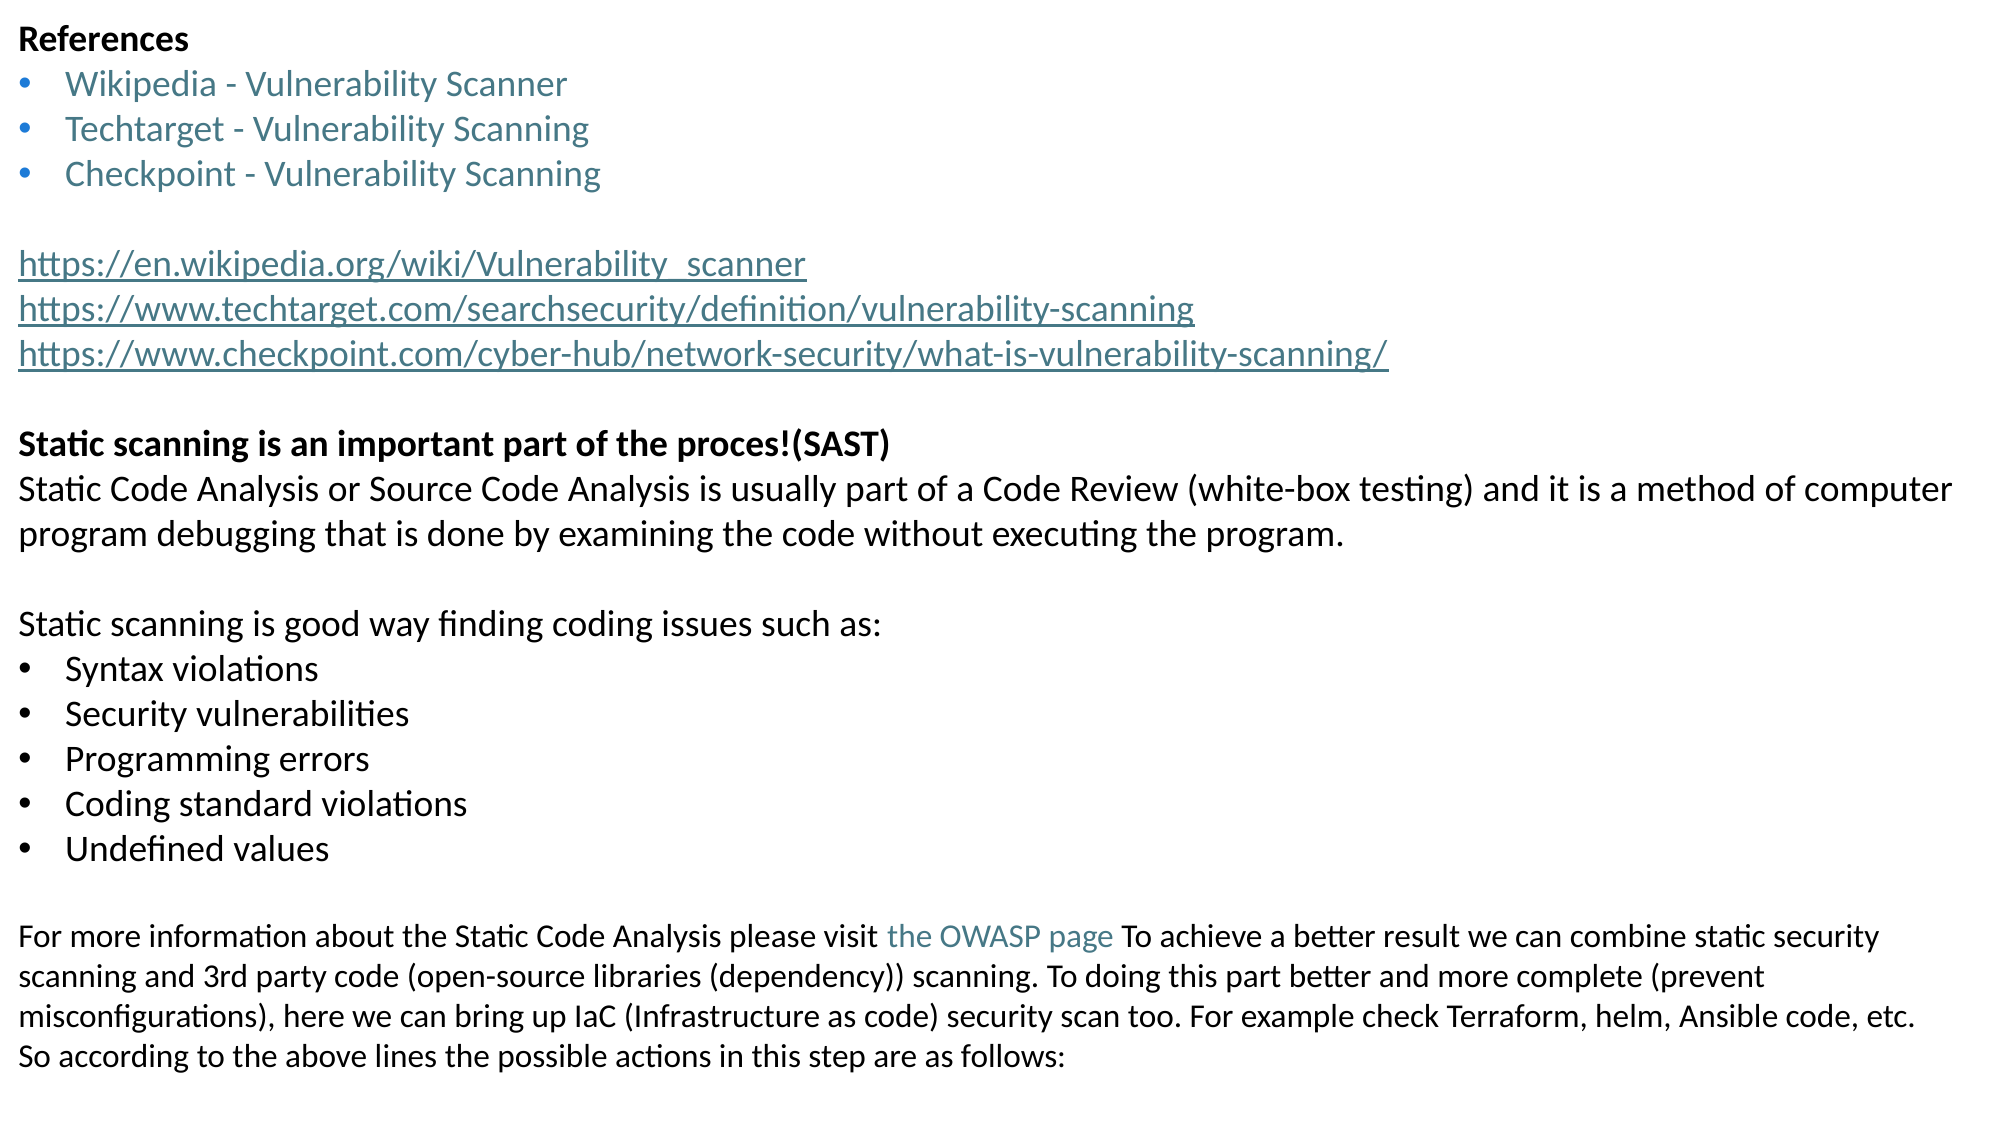

References
Wikipedia - Vulnerability Scanner
Techtarget - Vulnerability Scanning
Checkpoint - Vulnerability Scanning

https://en.wikipedia.org/wiki/Vulnerability_scanner
https://www.techtarget.com/searchsecurity/definition/vulnerability-scanning
https://www.checkpoint.com/cyber-hub/network-security/what-is-vulnerability-scanning/

Static scanning is an important part of the proces!(SAST)
Static Code Analysis or Source Code Analysis is usually part of a Code Review (white-box testing) and it is a method of computer program debugging that is done by examining the code without executing the program.

Static scanning is good way finding coding issues such as:
Syntax violations
Security vulnerabilities
Programming errors
Coding standard violations
Undefined values

For more information about the Static Code Analysis please visit the OWASP page To achieve a better result we can combine static security scanning and 3rd party code (open-source libraries (dependency)) scanning. To doing this part better and more complete (prevent misconfigurations), here we can bring up IaC (Infrastructure as code) security scan too. For example check Terraform, helm, Ansible code, etc.
So according to the above lines the possible actions in this step are as follows: